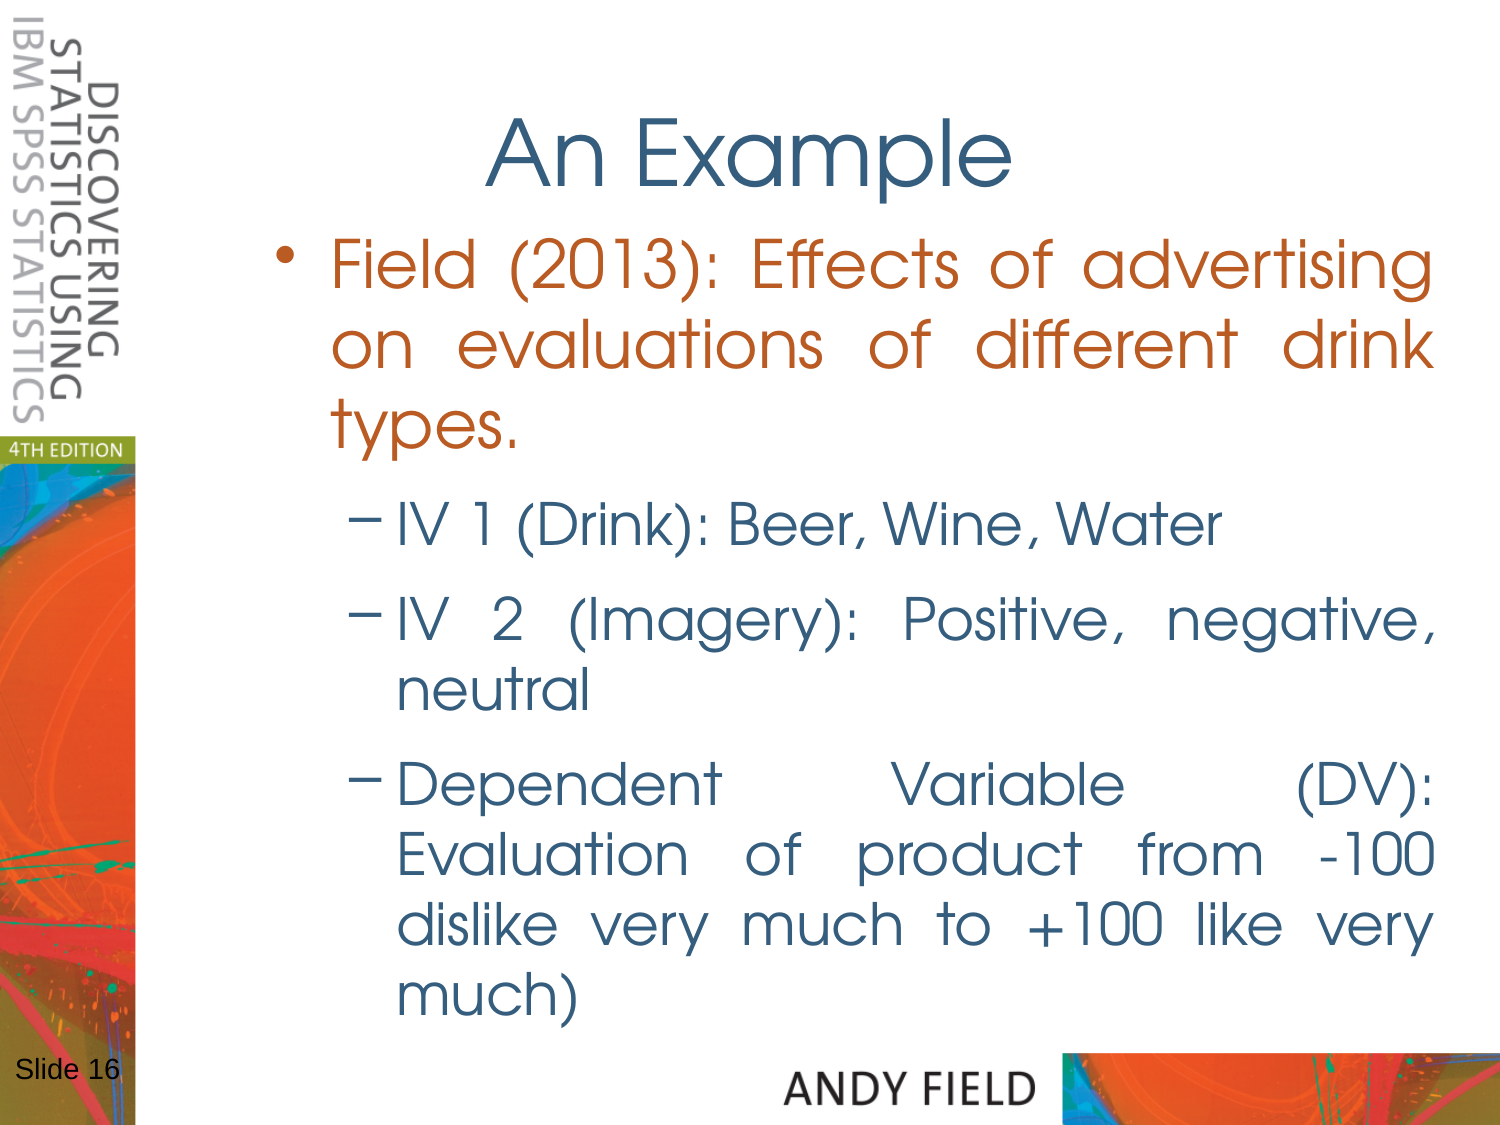

# An Example
Field (2013): Effects of advertising on evaluations of different drink types.
IV 1 (Drink): Beer, Wine, Water
IV 2 (Imagery): Positive, negative, neutral
Dependent Variable (DV): Evaluation of product from -100 dislike very much to +100 like very much)
Slide 16